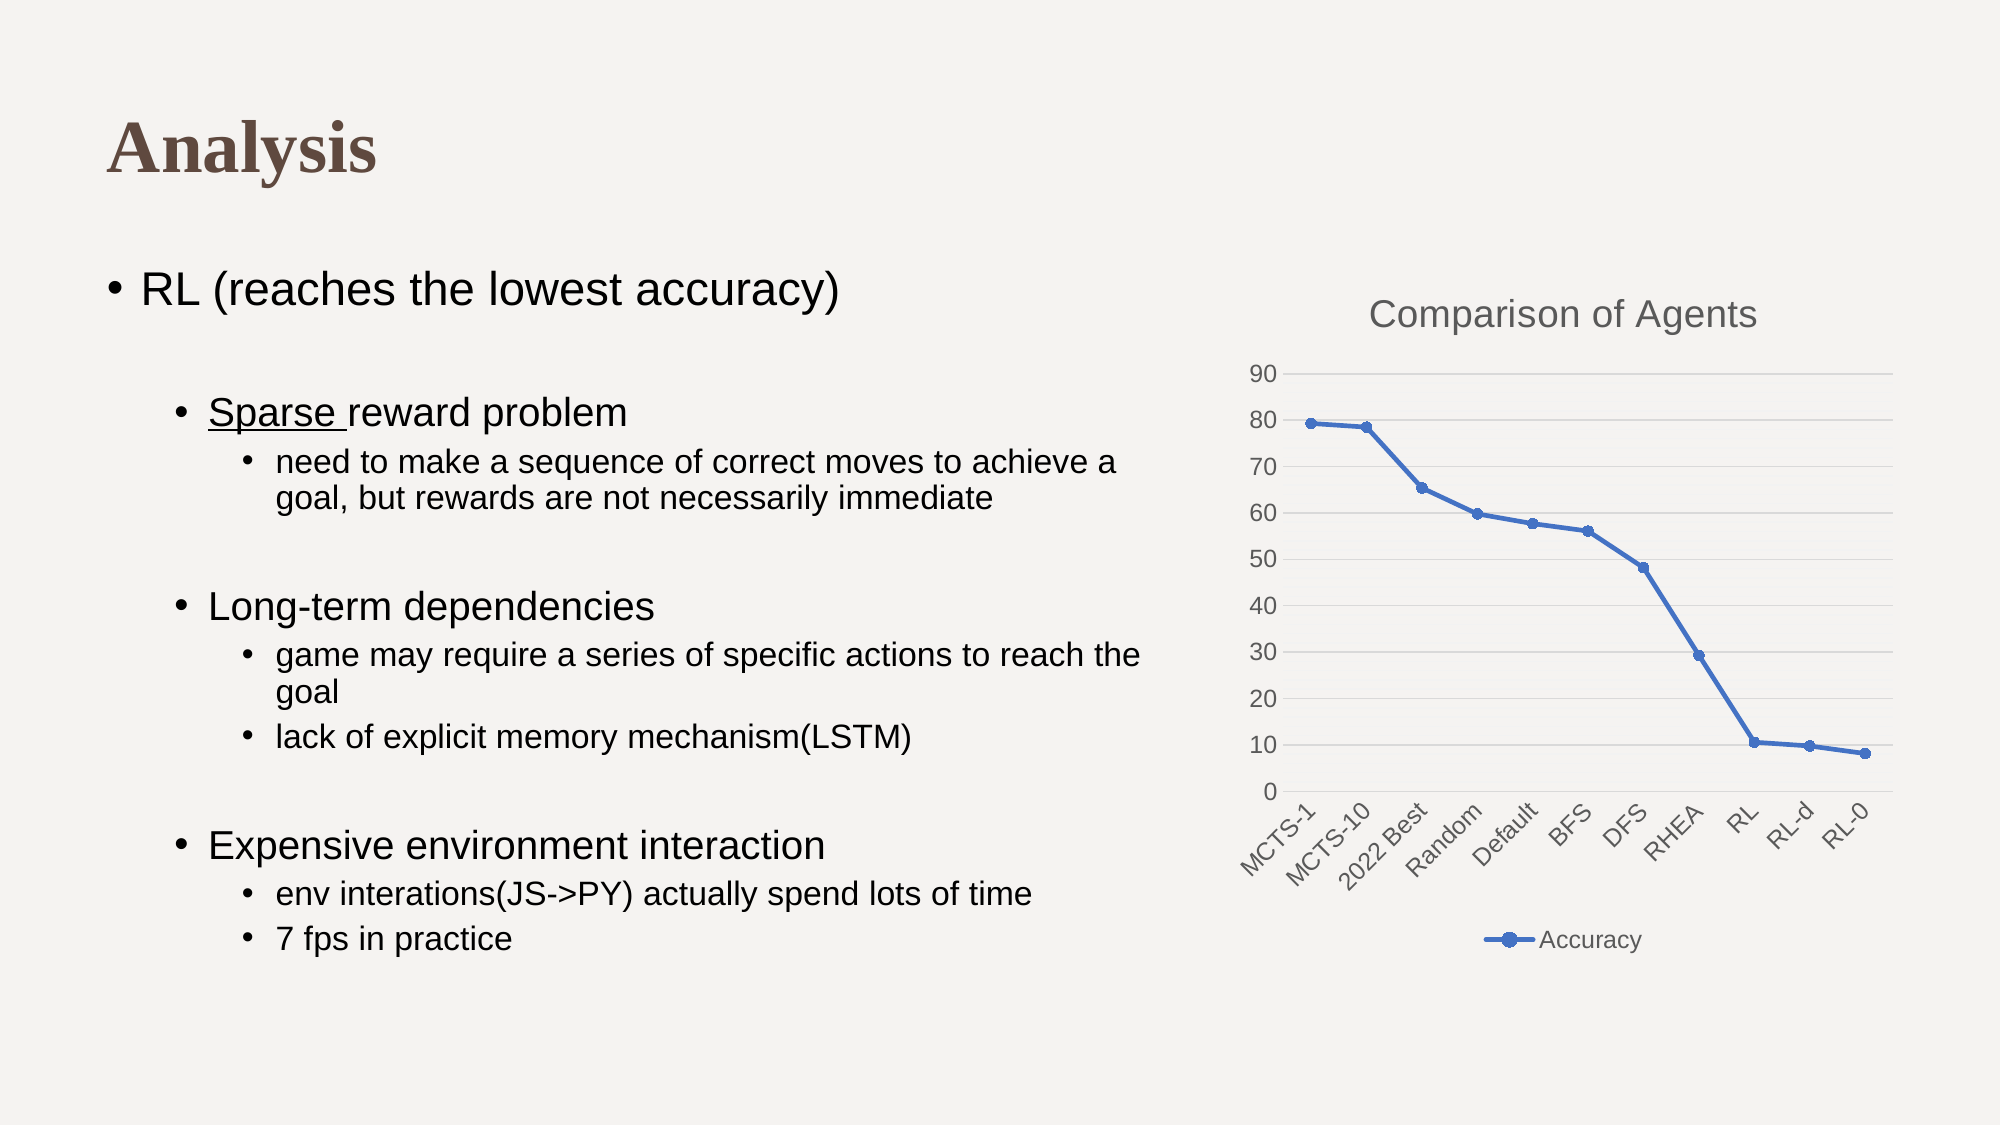

# Analysis
RL (reaches the lowest accuracy)

Sparse reward problem
need to make a sequence of correct moves to achieve a goal, but rewards are not necessarily immediate

Long-term dependencies
game may require a series of specific actions to reach the goal
lack of explicit memory mechanism(LSTM)

Expensive environment interaction
env interations(JS->PY) actually spend lots of time
7 fps in practice

### Chart: Comparison of Agents

| Category | Accuracy |
|---|---|
| MCTS-1 | 79.3 |
| MCTS-10 | 78.5 |
| 2022 Best | 65.4 |
| Random | 59.8 |
| Default | 57.7 |
| BFS | 56.1 |
| DFS | 48.2 |
| RHEA | 29.3 |
| RL | 10.57 |
| RL-d | 9.76 |
| RL-0 | 8.13 |
29